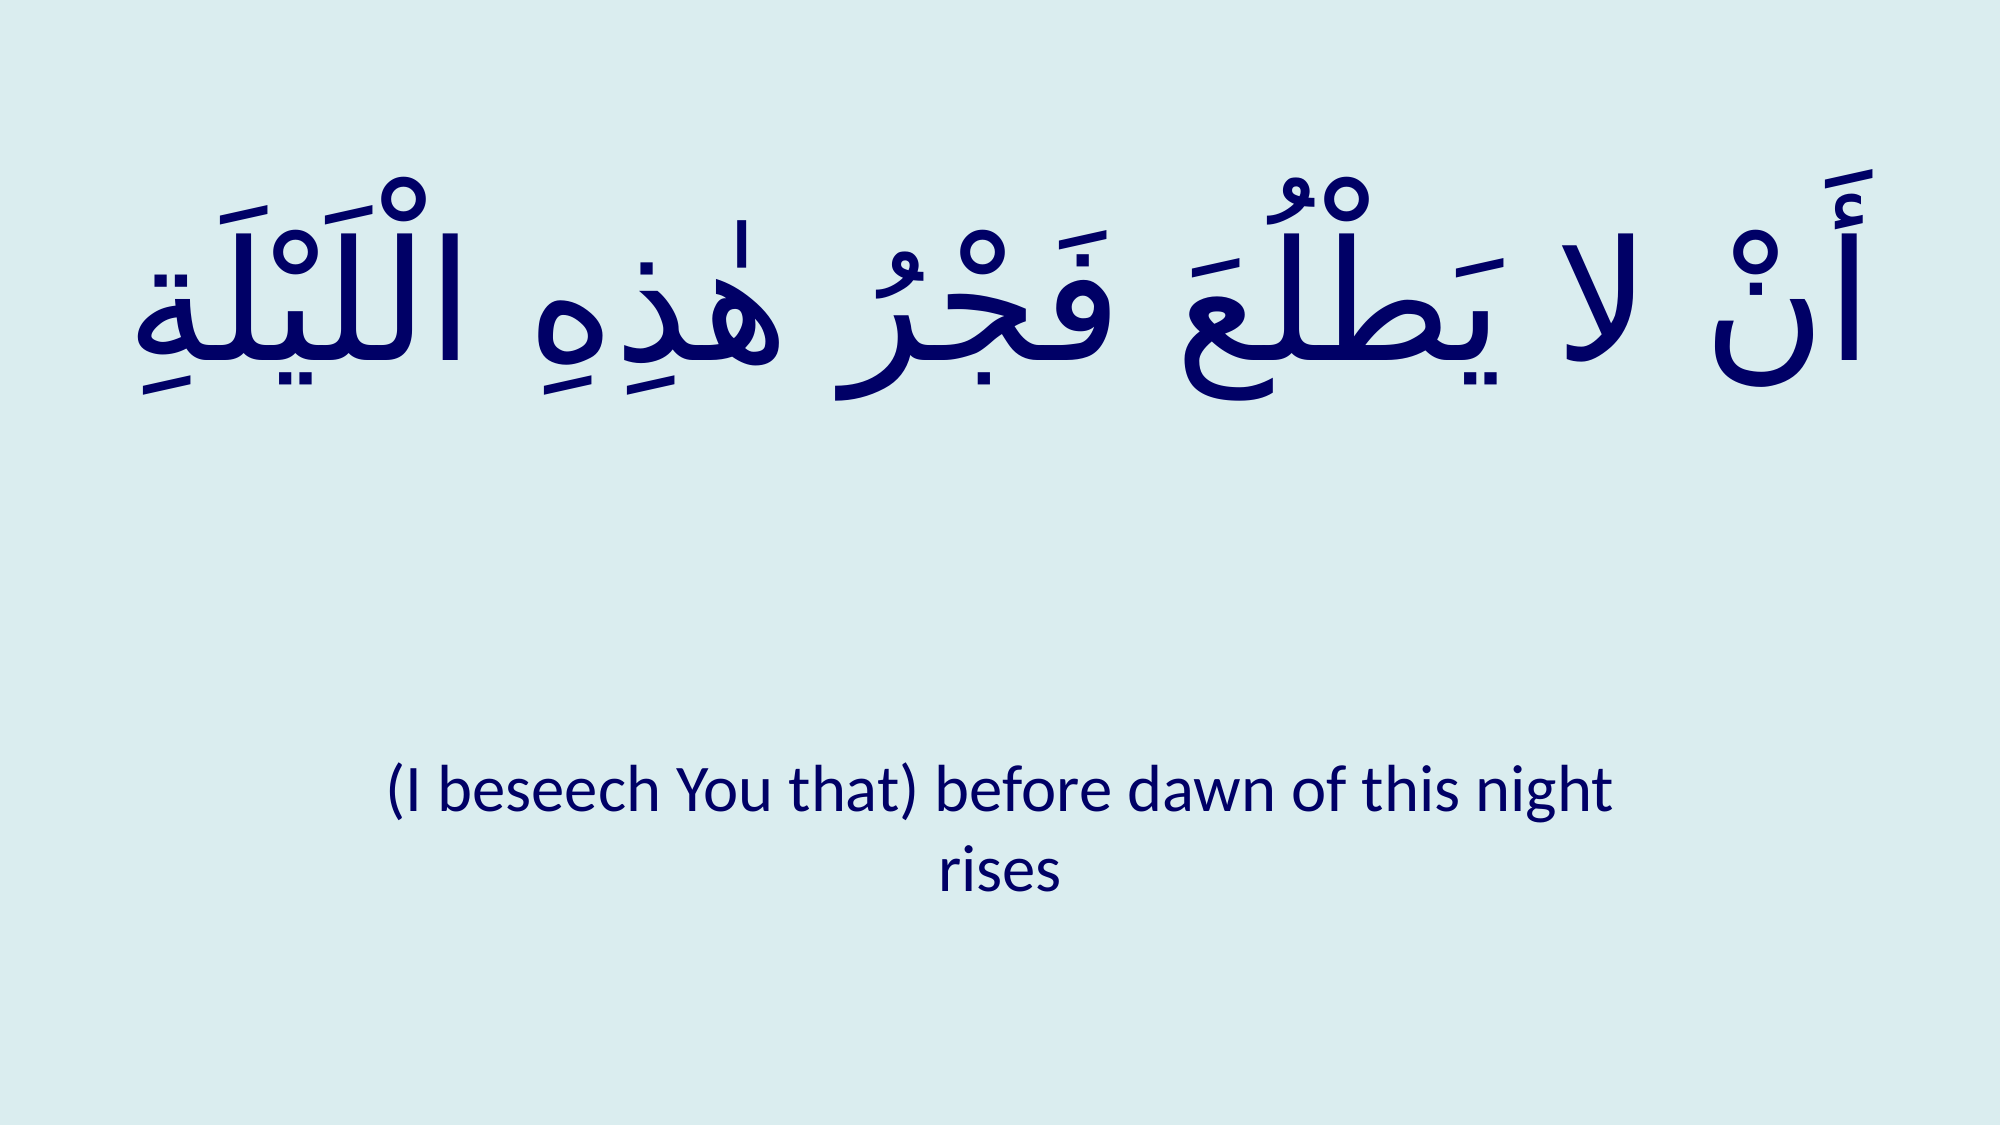

# أَنْ لا يَطْلُعَ فَجْرُ هٰذِهِ الْلَيْلَةِ
(I beseech You that) before dawn of this night rises